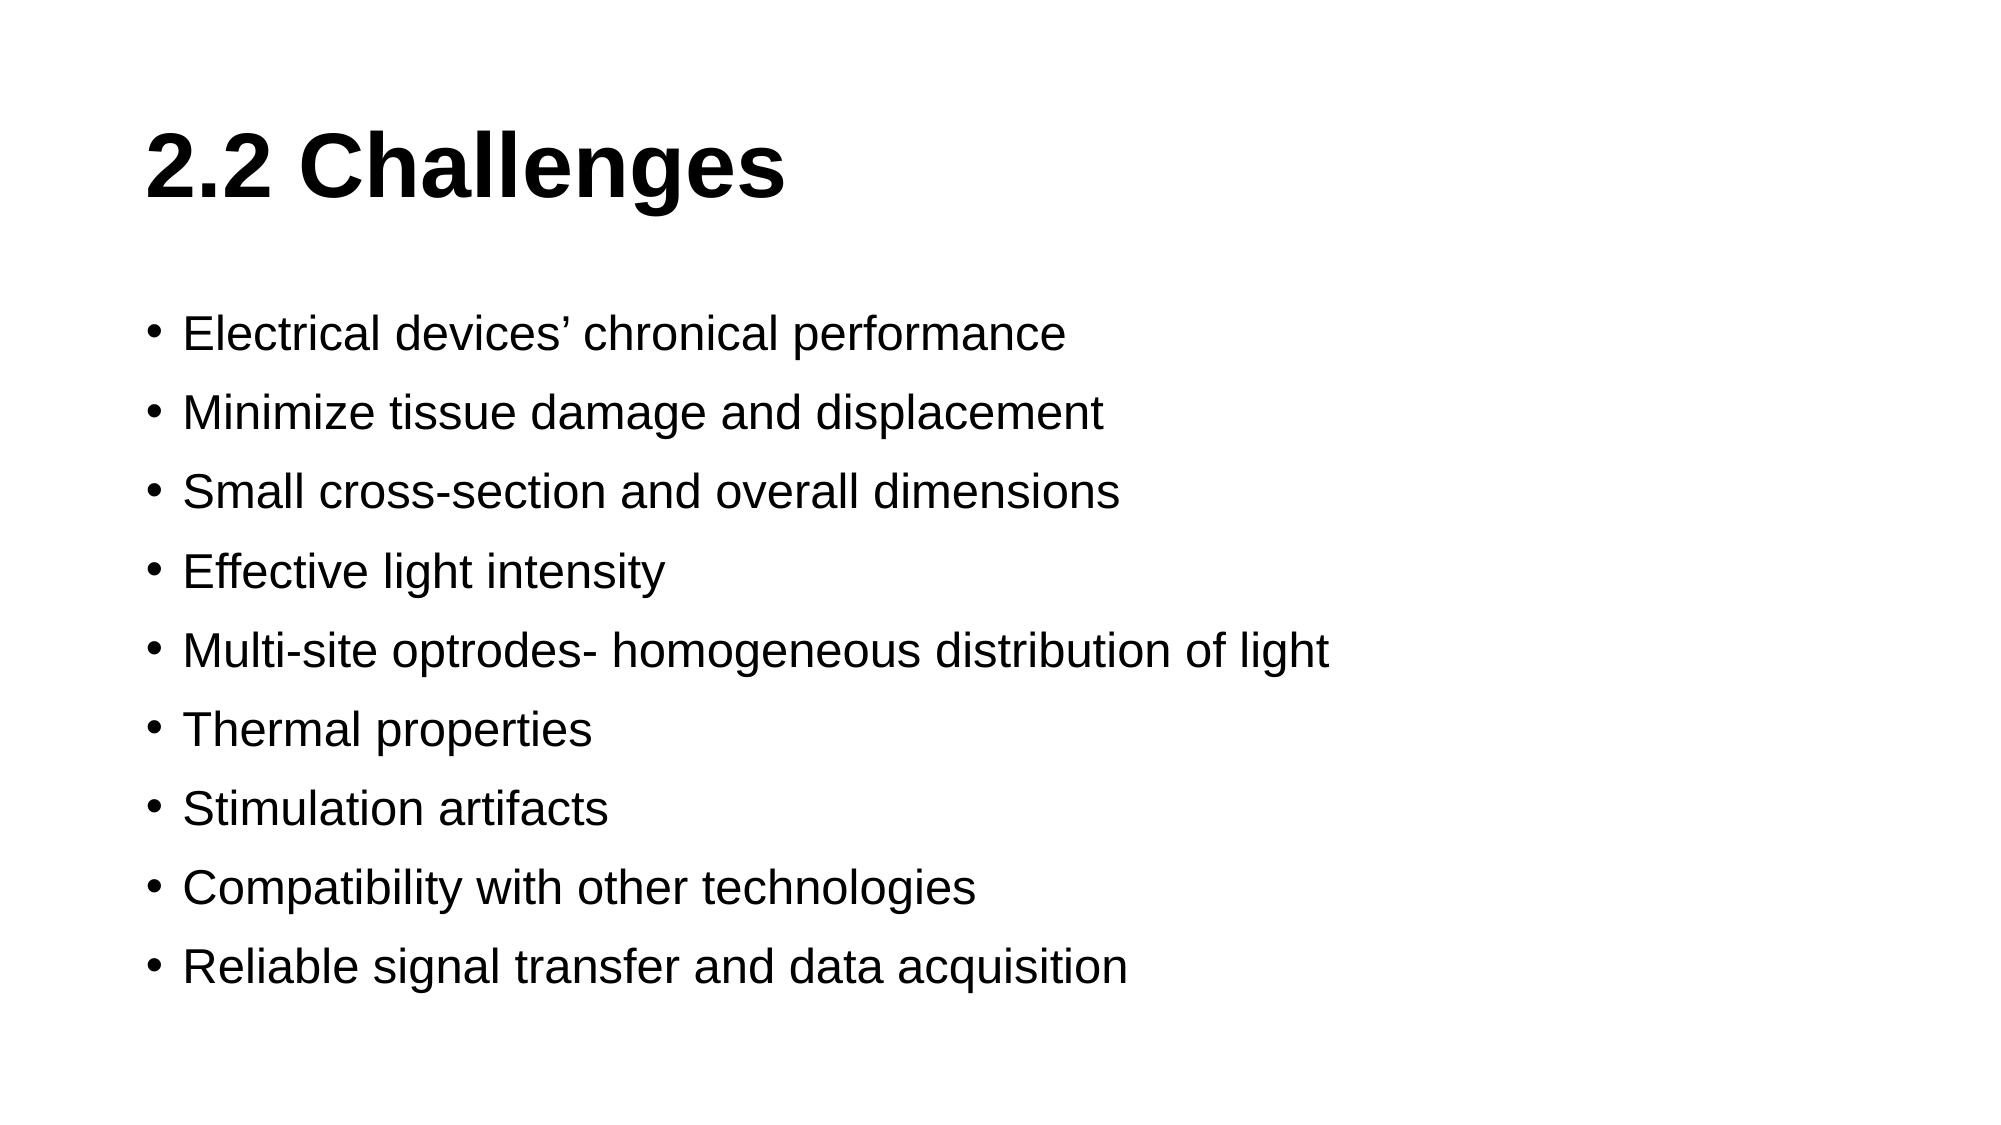

# 2.2 Challenges
Electrical devices’ chronical performance
Minimize tissue damage and displacement
Small cross-section and overall dimensions
Effective light intensity
Multi-site optrodes- homogeneous distribution of light
Thermal properties
Stimulation artifacts
Compatibility with other technologies
Reliable signal transfer and data acquisition